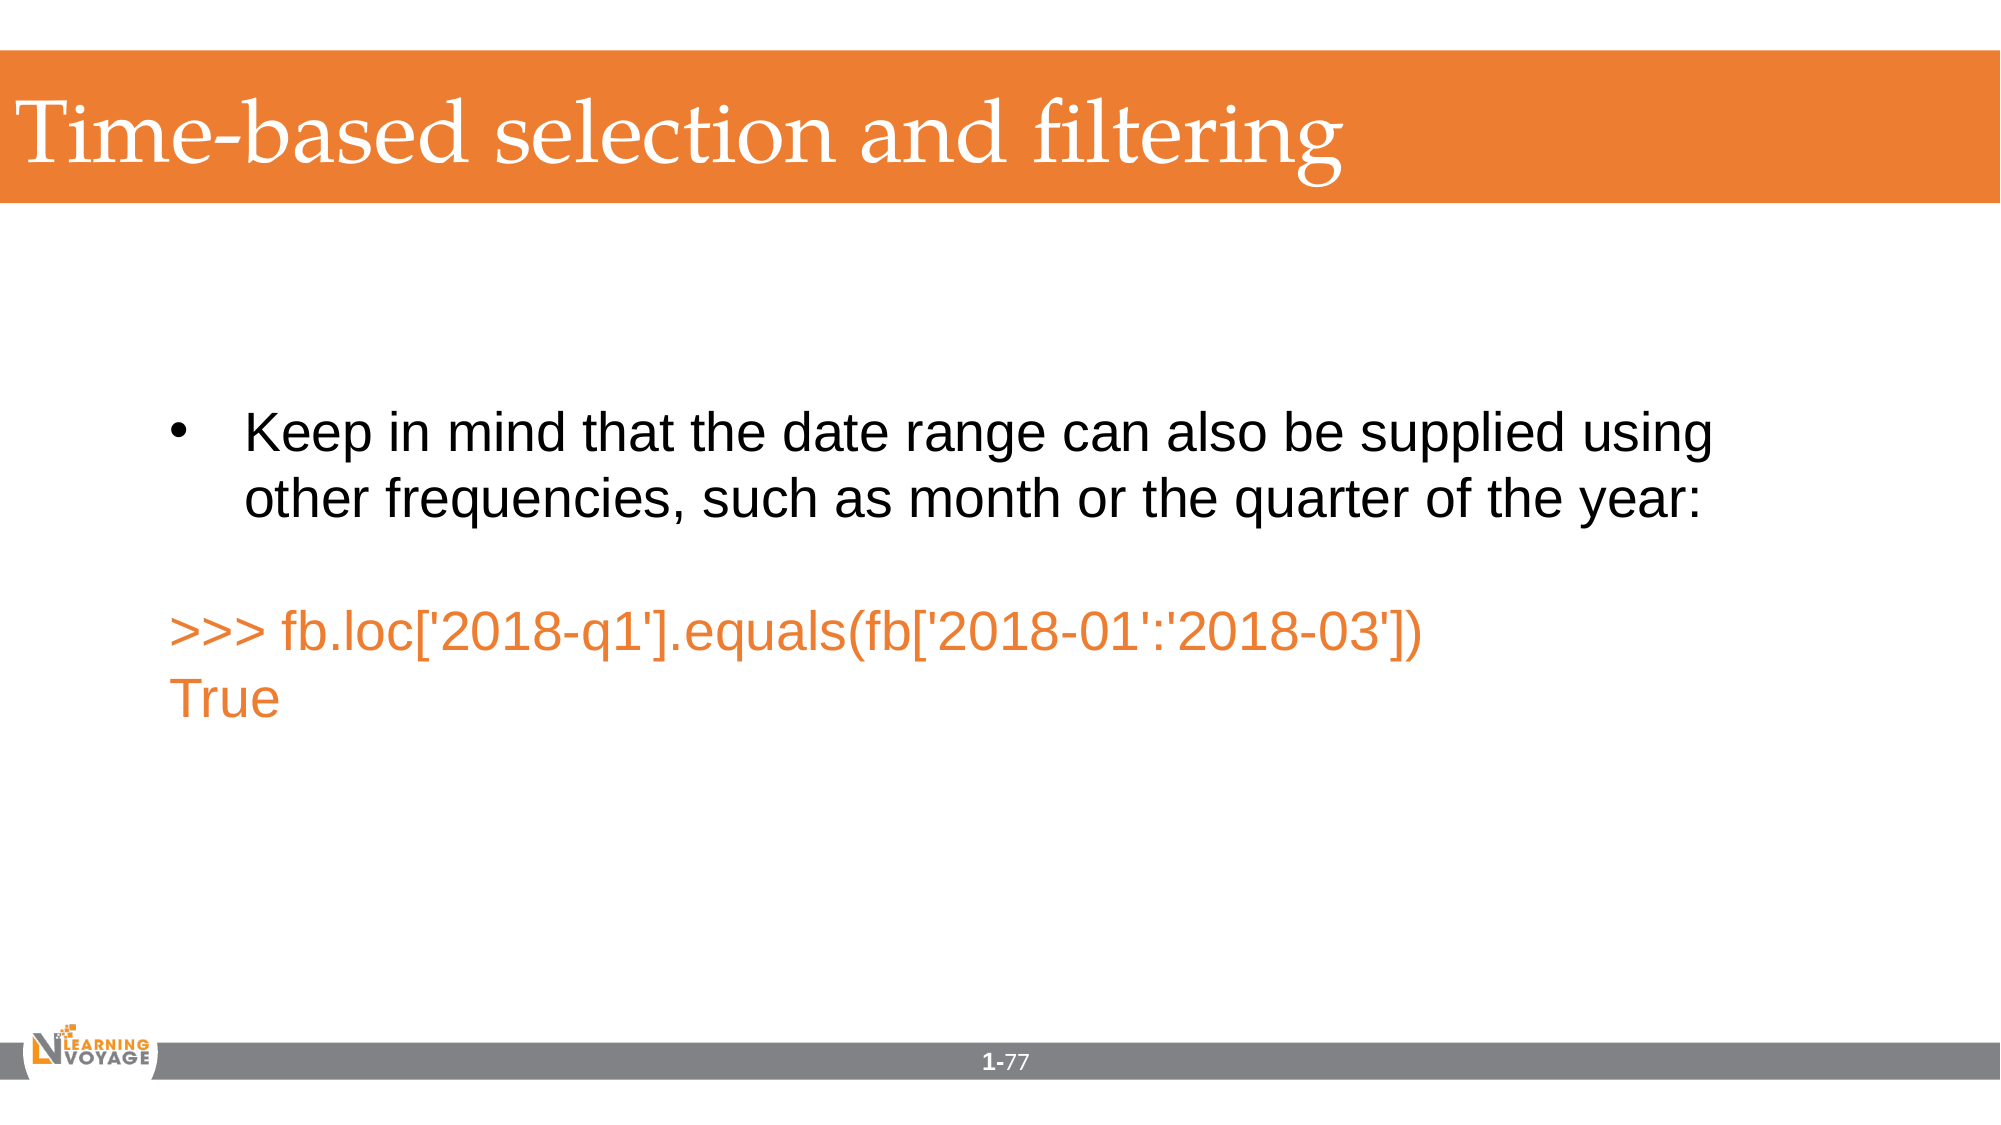

Time-based selection and filtering
Keep in mind that the date range can also be supplied using other frequencies, such as month or the quarter of the year:

>>> fb.loc['2018-q1'].equals(fb['2018-01':'2018-03'])
True
1-77